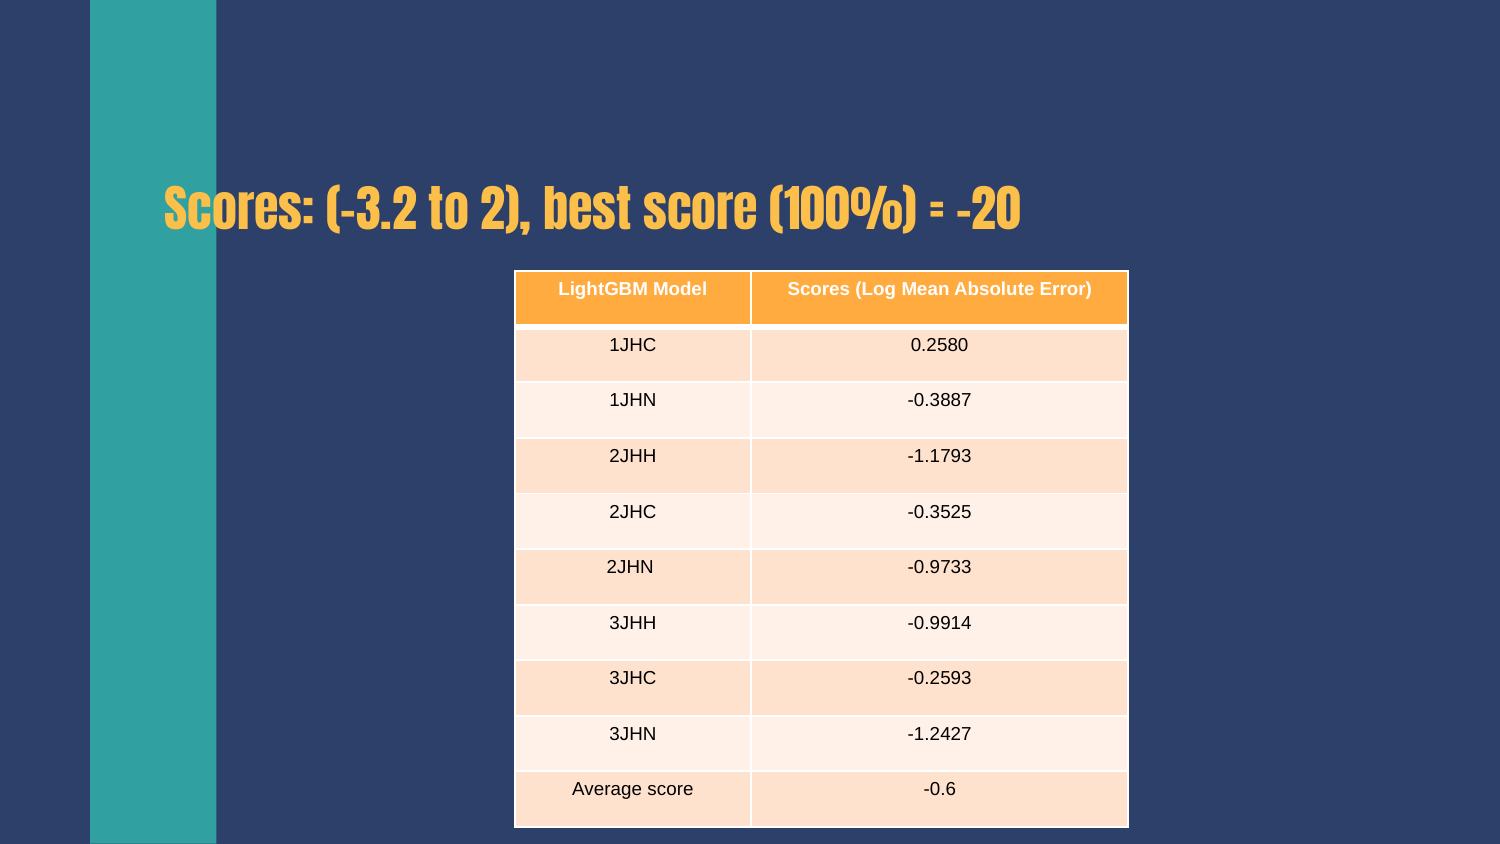

# Scores: (-3.2 to 2), best score (100%) = -20
| LightGBM Model | Scores (Log Mean Absolute Error) |
| --- | --- |
| 1JHC | 0.2580 |
| 1JHN | -0.3887 |
| 2JHH | -1.1793 |
| 2JHC | -0.3525 |
| 2JHN | -0.9733 |
| 3JHH | -0.9914 |
| 3JHC | -0.2593 |
| 3JHN | -1.2427 |
| Average score | -0.6 |